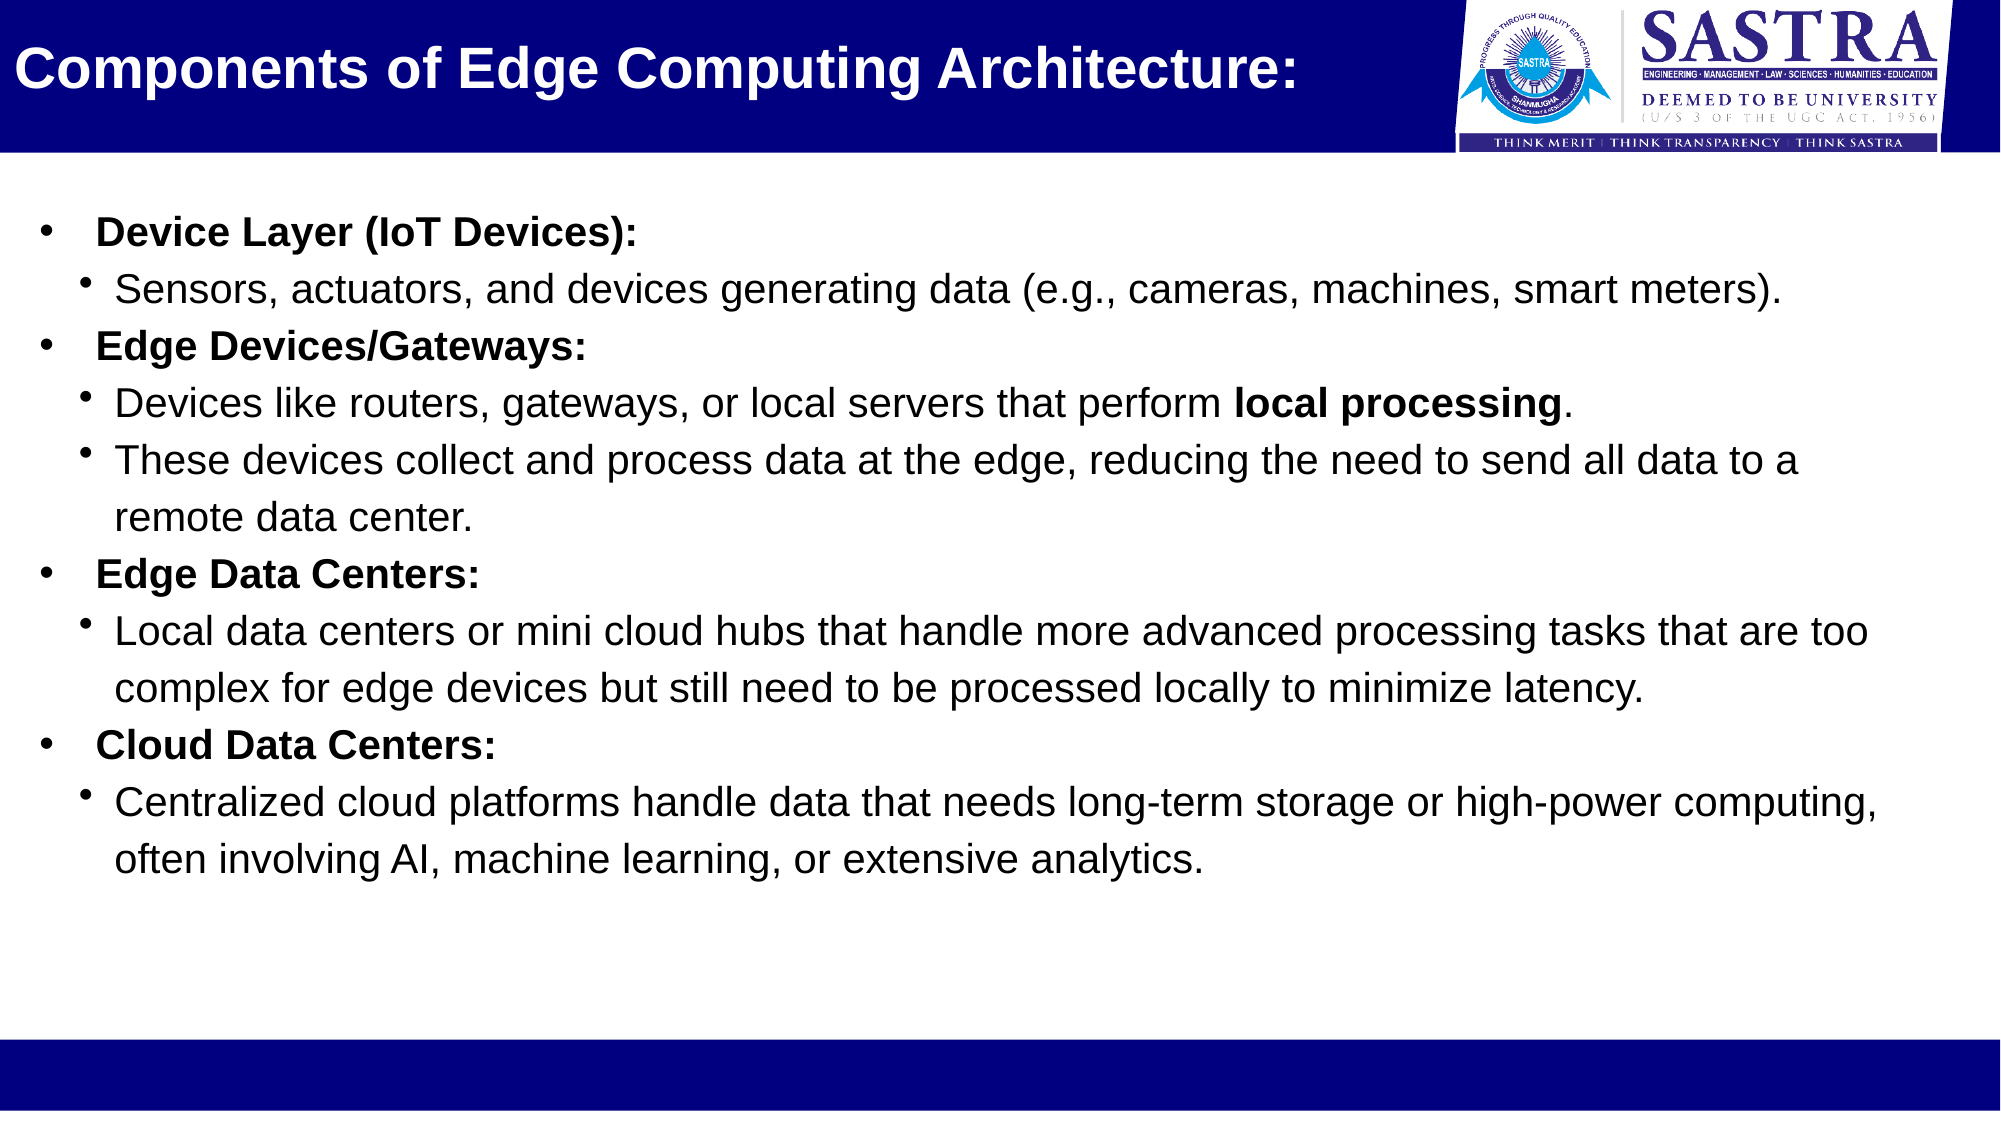

Components of Edge Computing Architecture:
Device Layer (IoT Devices):
Sensors, actuators, and devices generating data (e.g., cameras, machines, smart meters).
Edge Devices/Gateways:
Devices like routers, gateways, or local servers that perform local processing.
These devices collect and process data at the edge, reducing the need to send all data to a remote data center.
Edge Data Centers:
Local data centers or mini cloud hubs that handle more advanced processing tasks that are too complex for edge devices but still need to be processed locally to minimize latency.
Cloud Data Centers:
Centralized cloud platforms handle data that needs long-term storage or high-power computing, often involving AI, machine learning, or extensive analytics.